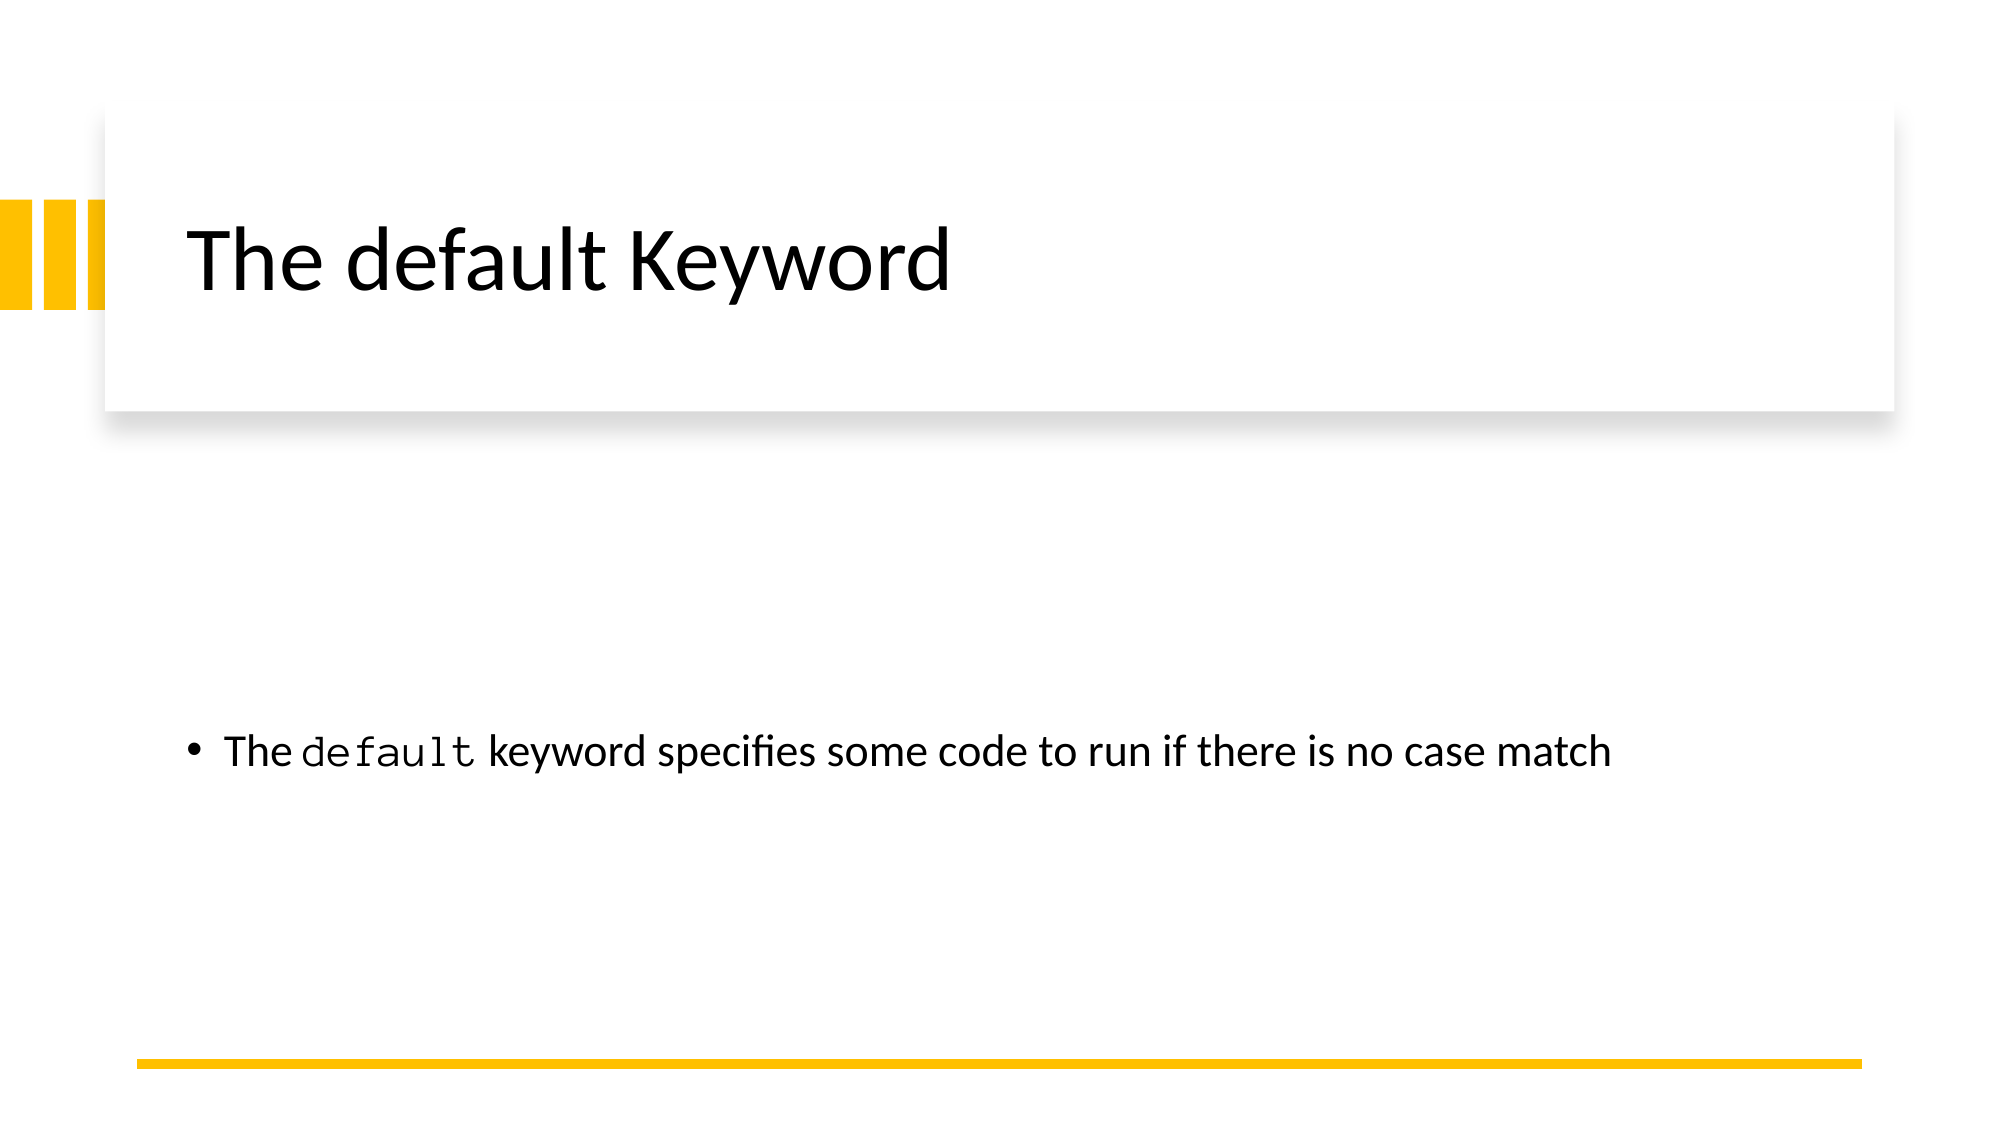

# The default Keyword

The default keyword specifies some code to run if there is no case match